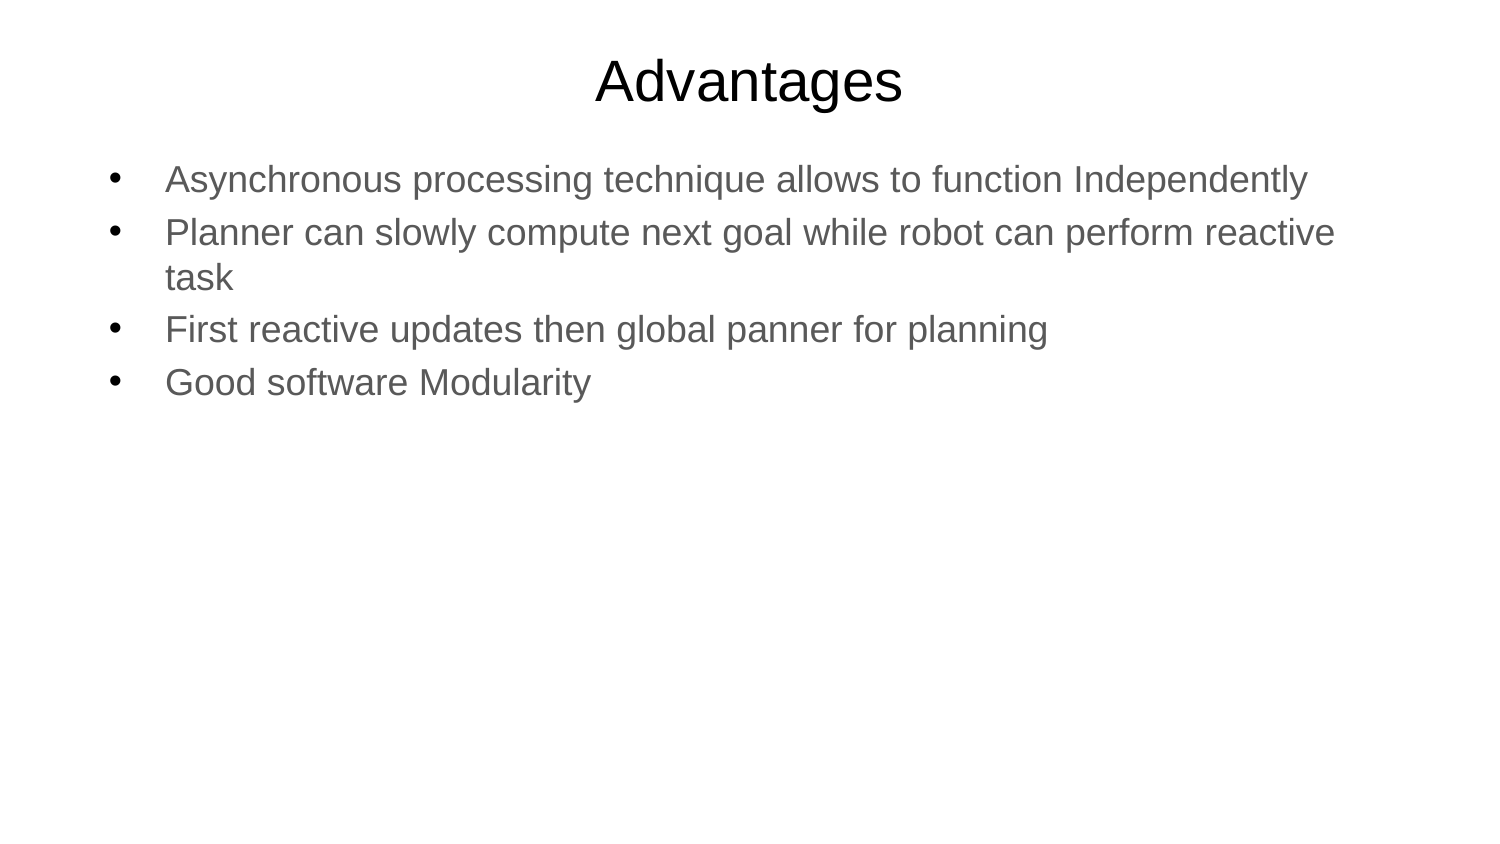

# Advantages
Asynchronous processing technique allows to function Independently
Planner can slowly compute next goal while robot can perform reactive task
First reactive updates then global panner for planning
Good software Modularity